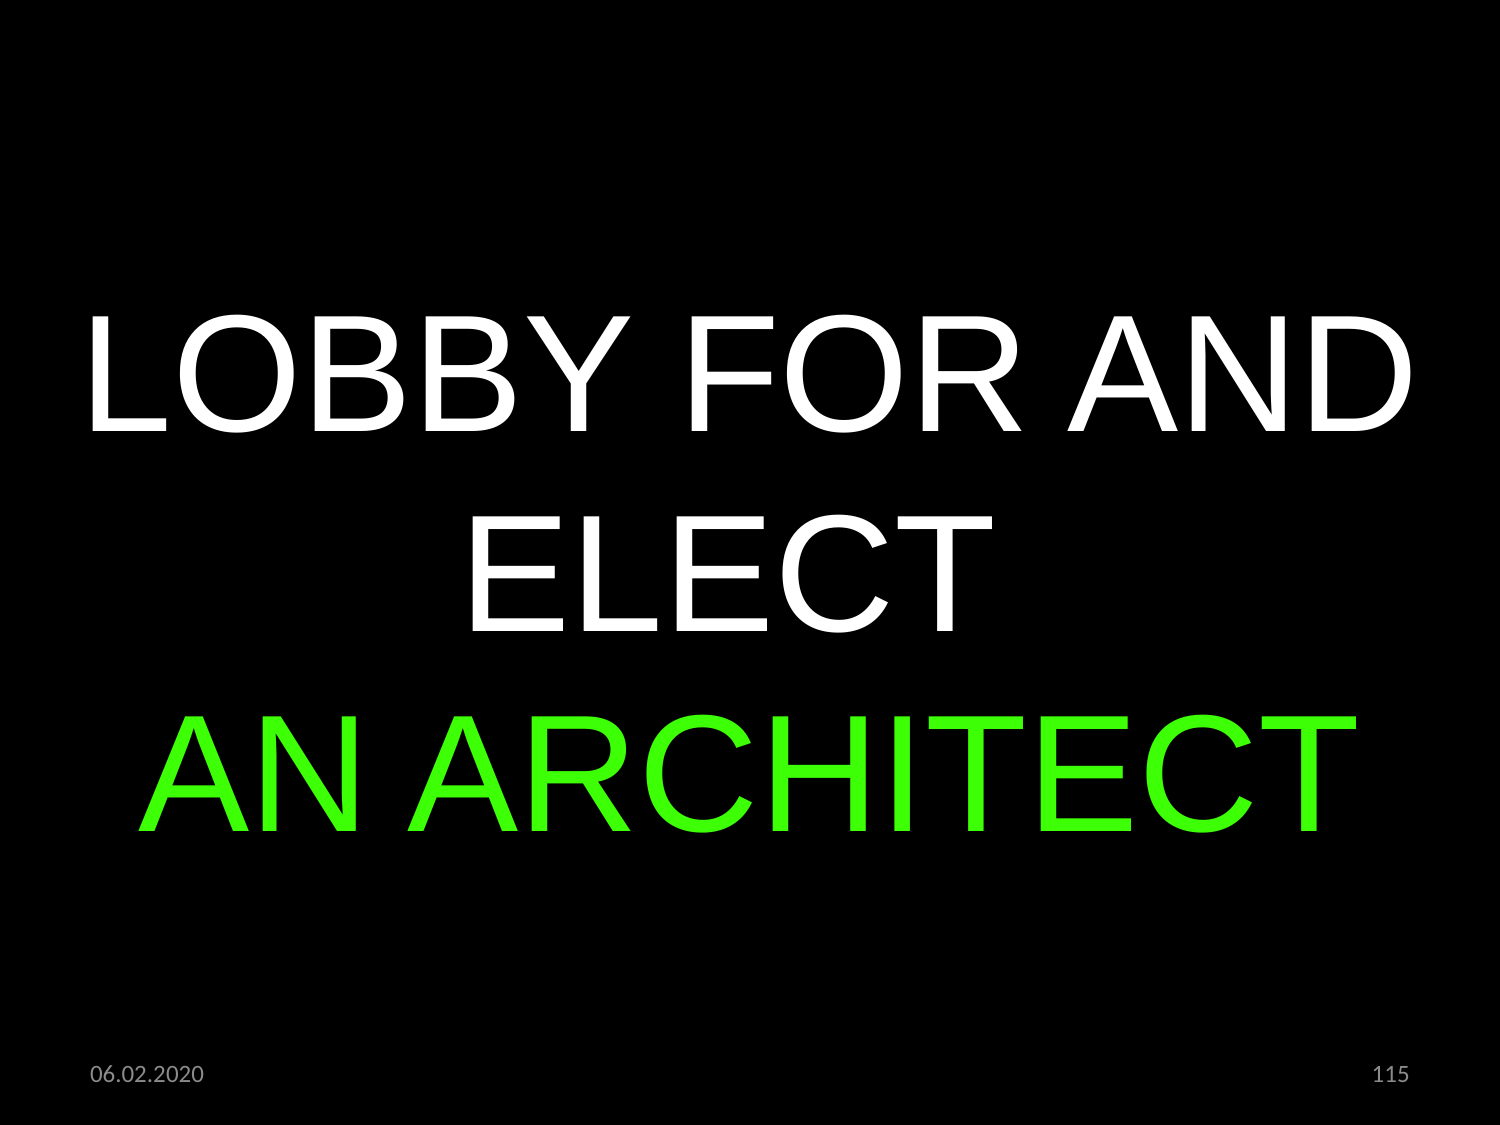

LOBBY FOR AND ELECT
AN ARCHITECT
06.02.2020
115